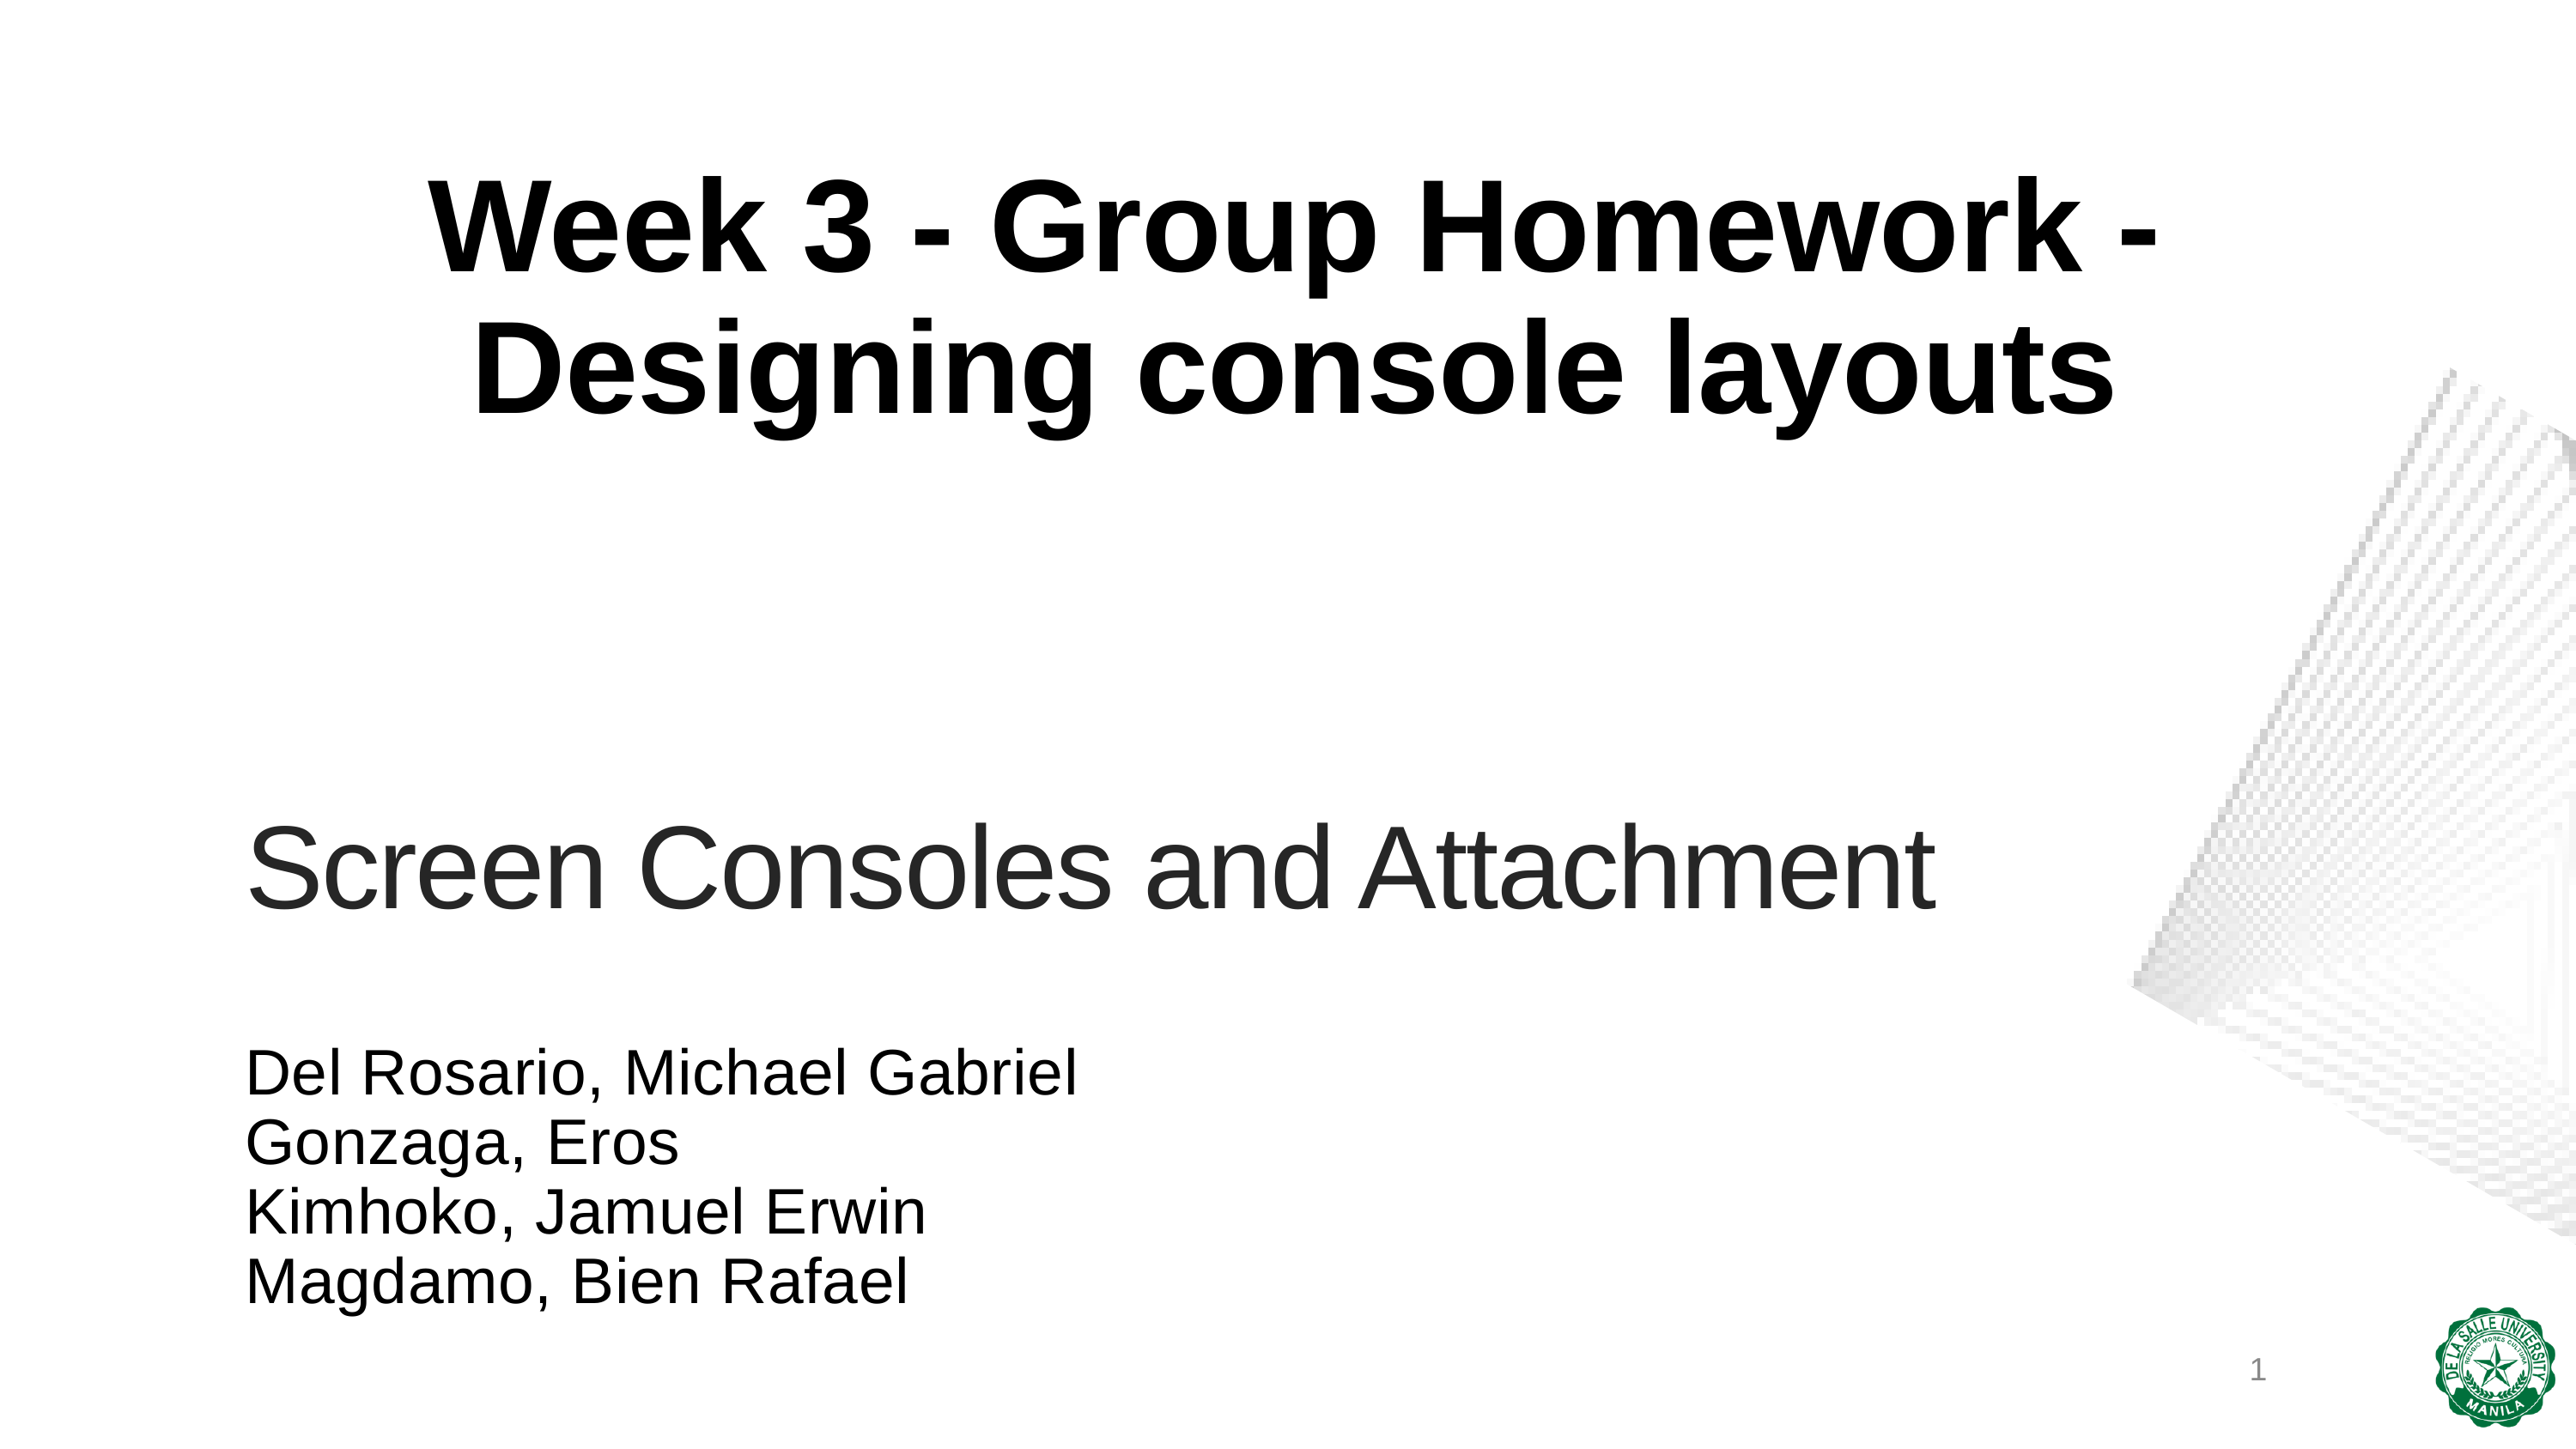

Week 3 - Group Homework - Designing console layouts

Screen Consoles and Attachment
Del Rosario, Michael Gabriel
Gonzaga, Eros
Kimhoko, Jamuel Erwin
Magdamo, Bien Rafael

1